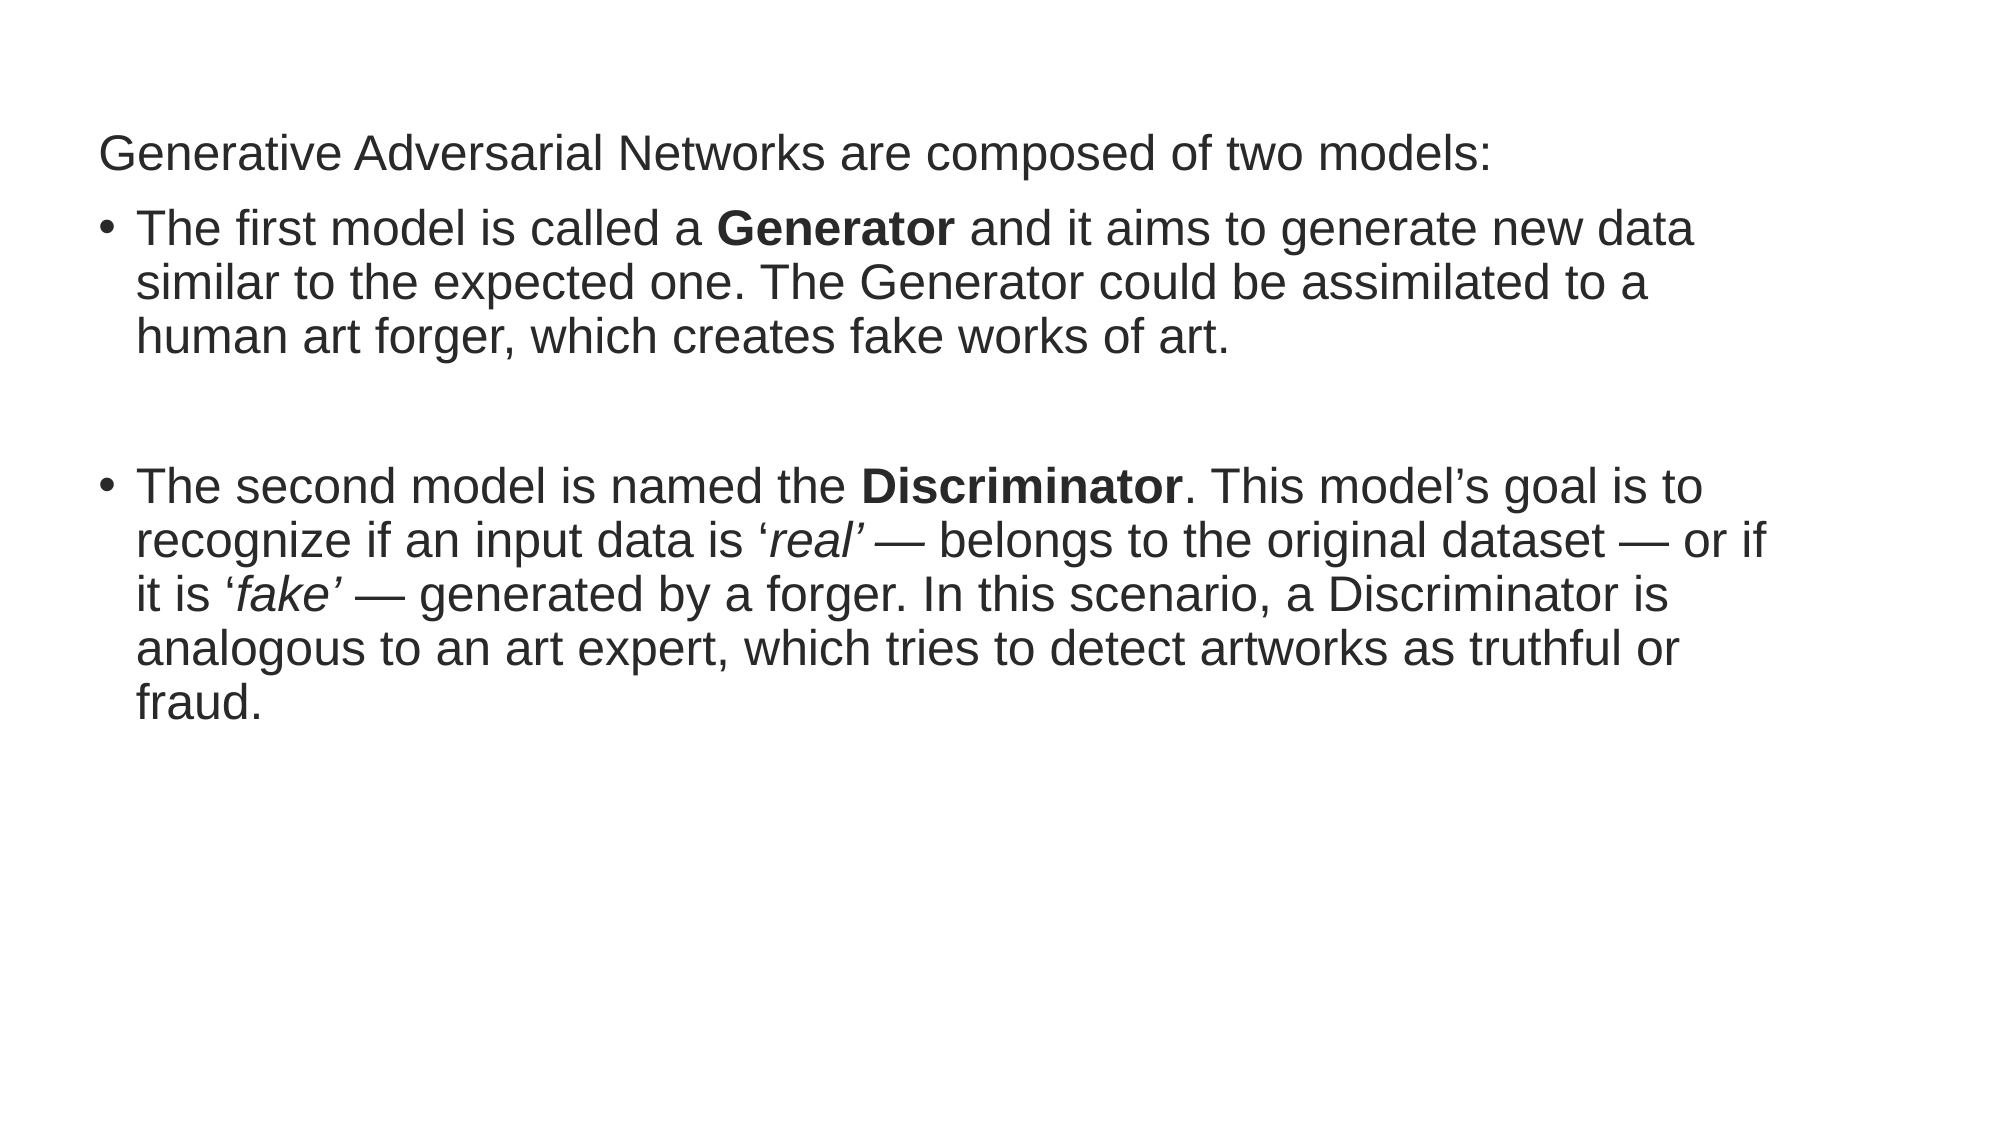

Generative Adversarial Networks are composed of two models:
The first model is called a Generator and it aims to generate new data similar to the expected one. The Generator could be assimilated to a human art forger, which creates fake works of art.

The second model is named the Discriminator. This model’s goal is to recognize if an input data is ‘real’ — belongs to the original dataset — or if it is ‘fake’ — generated by a forger. In this scenario, a Discriminator is analogous to an art expert, which tries to detect artworks as truthful or fraud.